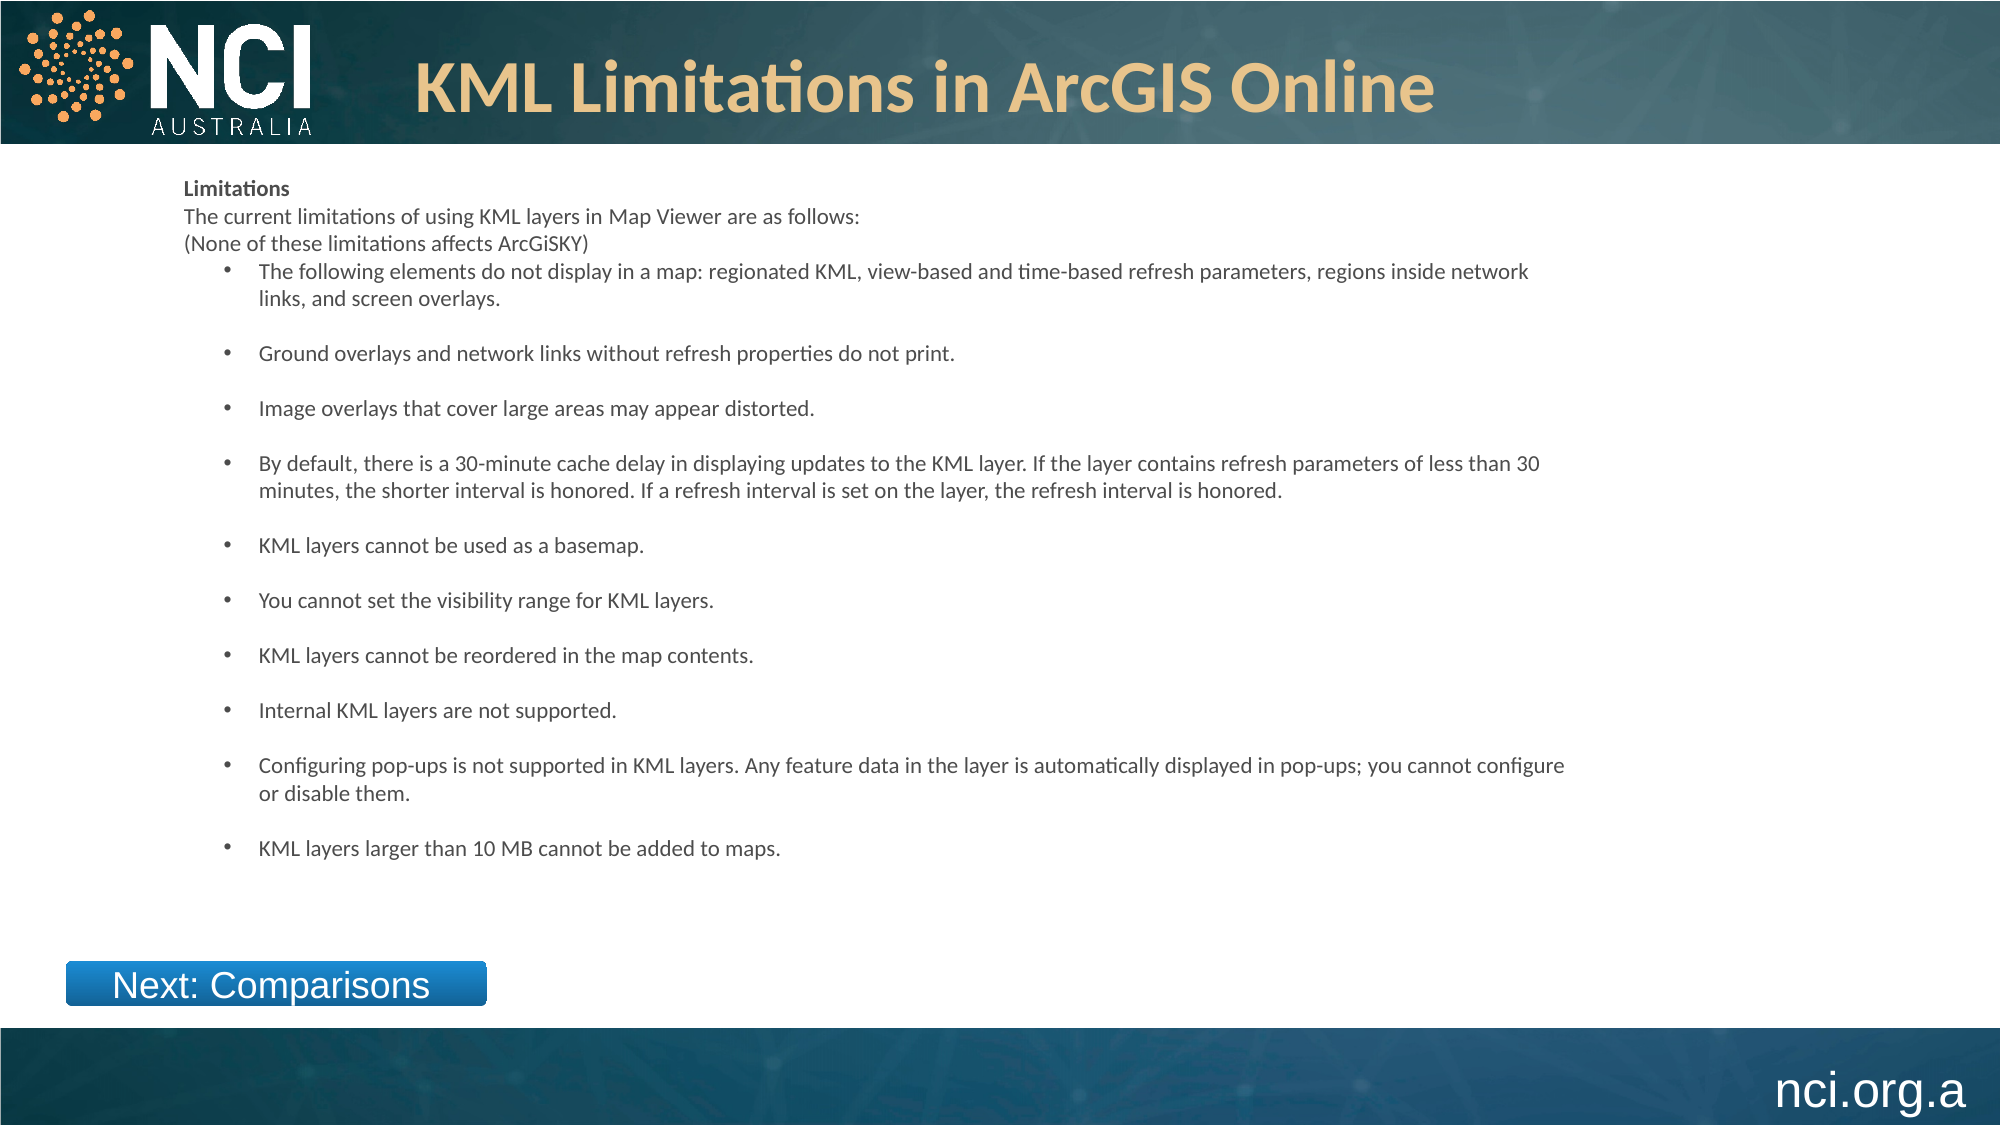

KML Limitations in ArcGIS Online
Limitations
The current limitations of using KML layers in Map Viewer are as follows:
(None of these limitations affects ArcGiSKY)
The following elements do not display in a map: regionated KML, view-based and time-based refresh parameters, regions inside network links, and screen overlays.

Ground overlays and network links without refresh properties do not print.

Image overlays that cover large areas may appear distorted.

By default, there is a 30-minute cache delay in displaying updates to the KML layer. If the layer contains refresh parameters of less than 30 minutes, the shorter interval is honored. If a refresh interval is set on the layer, the refresh interval is honored.

KML layers cannot be used as a basemap.

You cannot set the visibility range for KML layers.

KML layers cannot be reordered in the map contents.

Internal KML layers are not supported.

Configuring pop-ups is not supported in KML layers. Any feature data in the layer is automatically displayed in pop-ups; you cannot configure or disable them.

KML layers larger than 10 MB cannot be added to maps.
Next: Comparisons
27